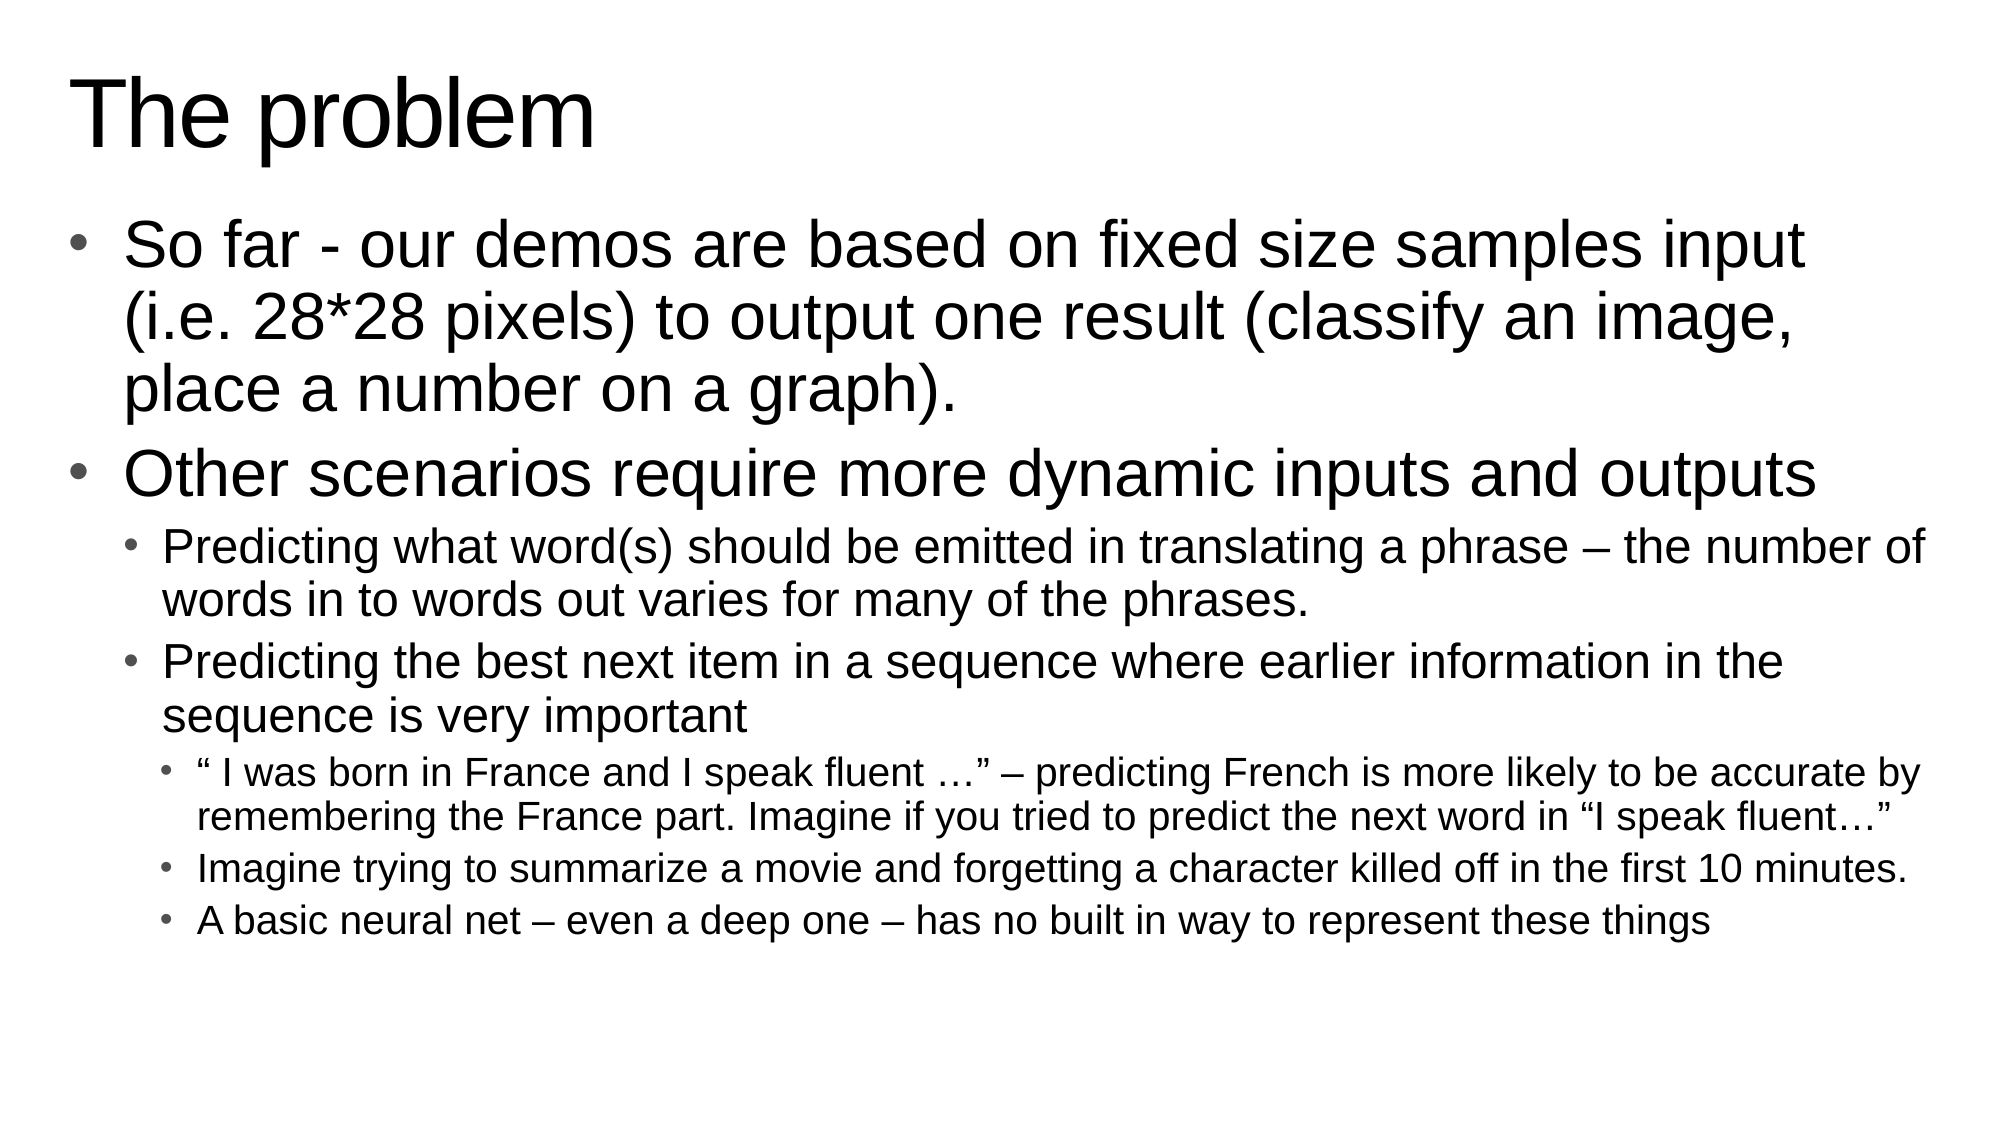

# The problem
So far - our demos are based on fixed size samples input (i.e. 28*28 pixels) to output one result (classify an image, place a number on a graph).
Other scenarios require more dynamic inputs and outputs
Predicting what word(s) should be emitted in translating a phrase – the number of words in to words out varies for many of the phrases.
Predicting the best next item in a sequence where earlier information in the sequence is very important
“ I was born in France and I speak fluent …” – predicting French is more likely to be accurate by remembering the France part. Imagine if you tried to predict the next word in “I speak fluent…”
Imagine trying to summarize a movie and forgetting a character killed off in the first 10 minutes.
A basic neural net – even a deep one – has no built in way to represent these things